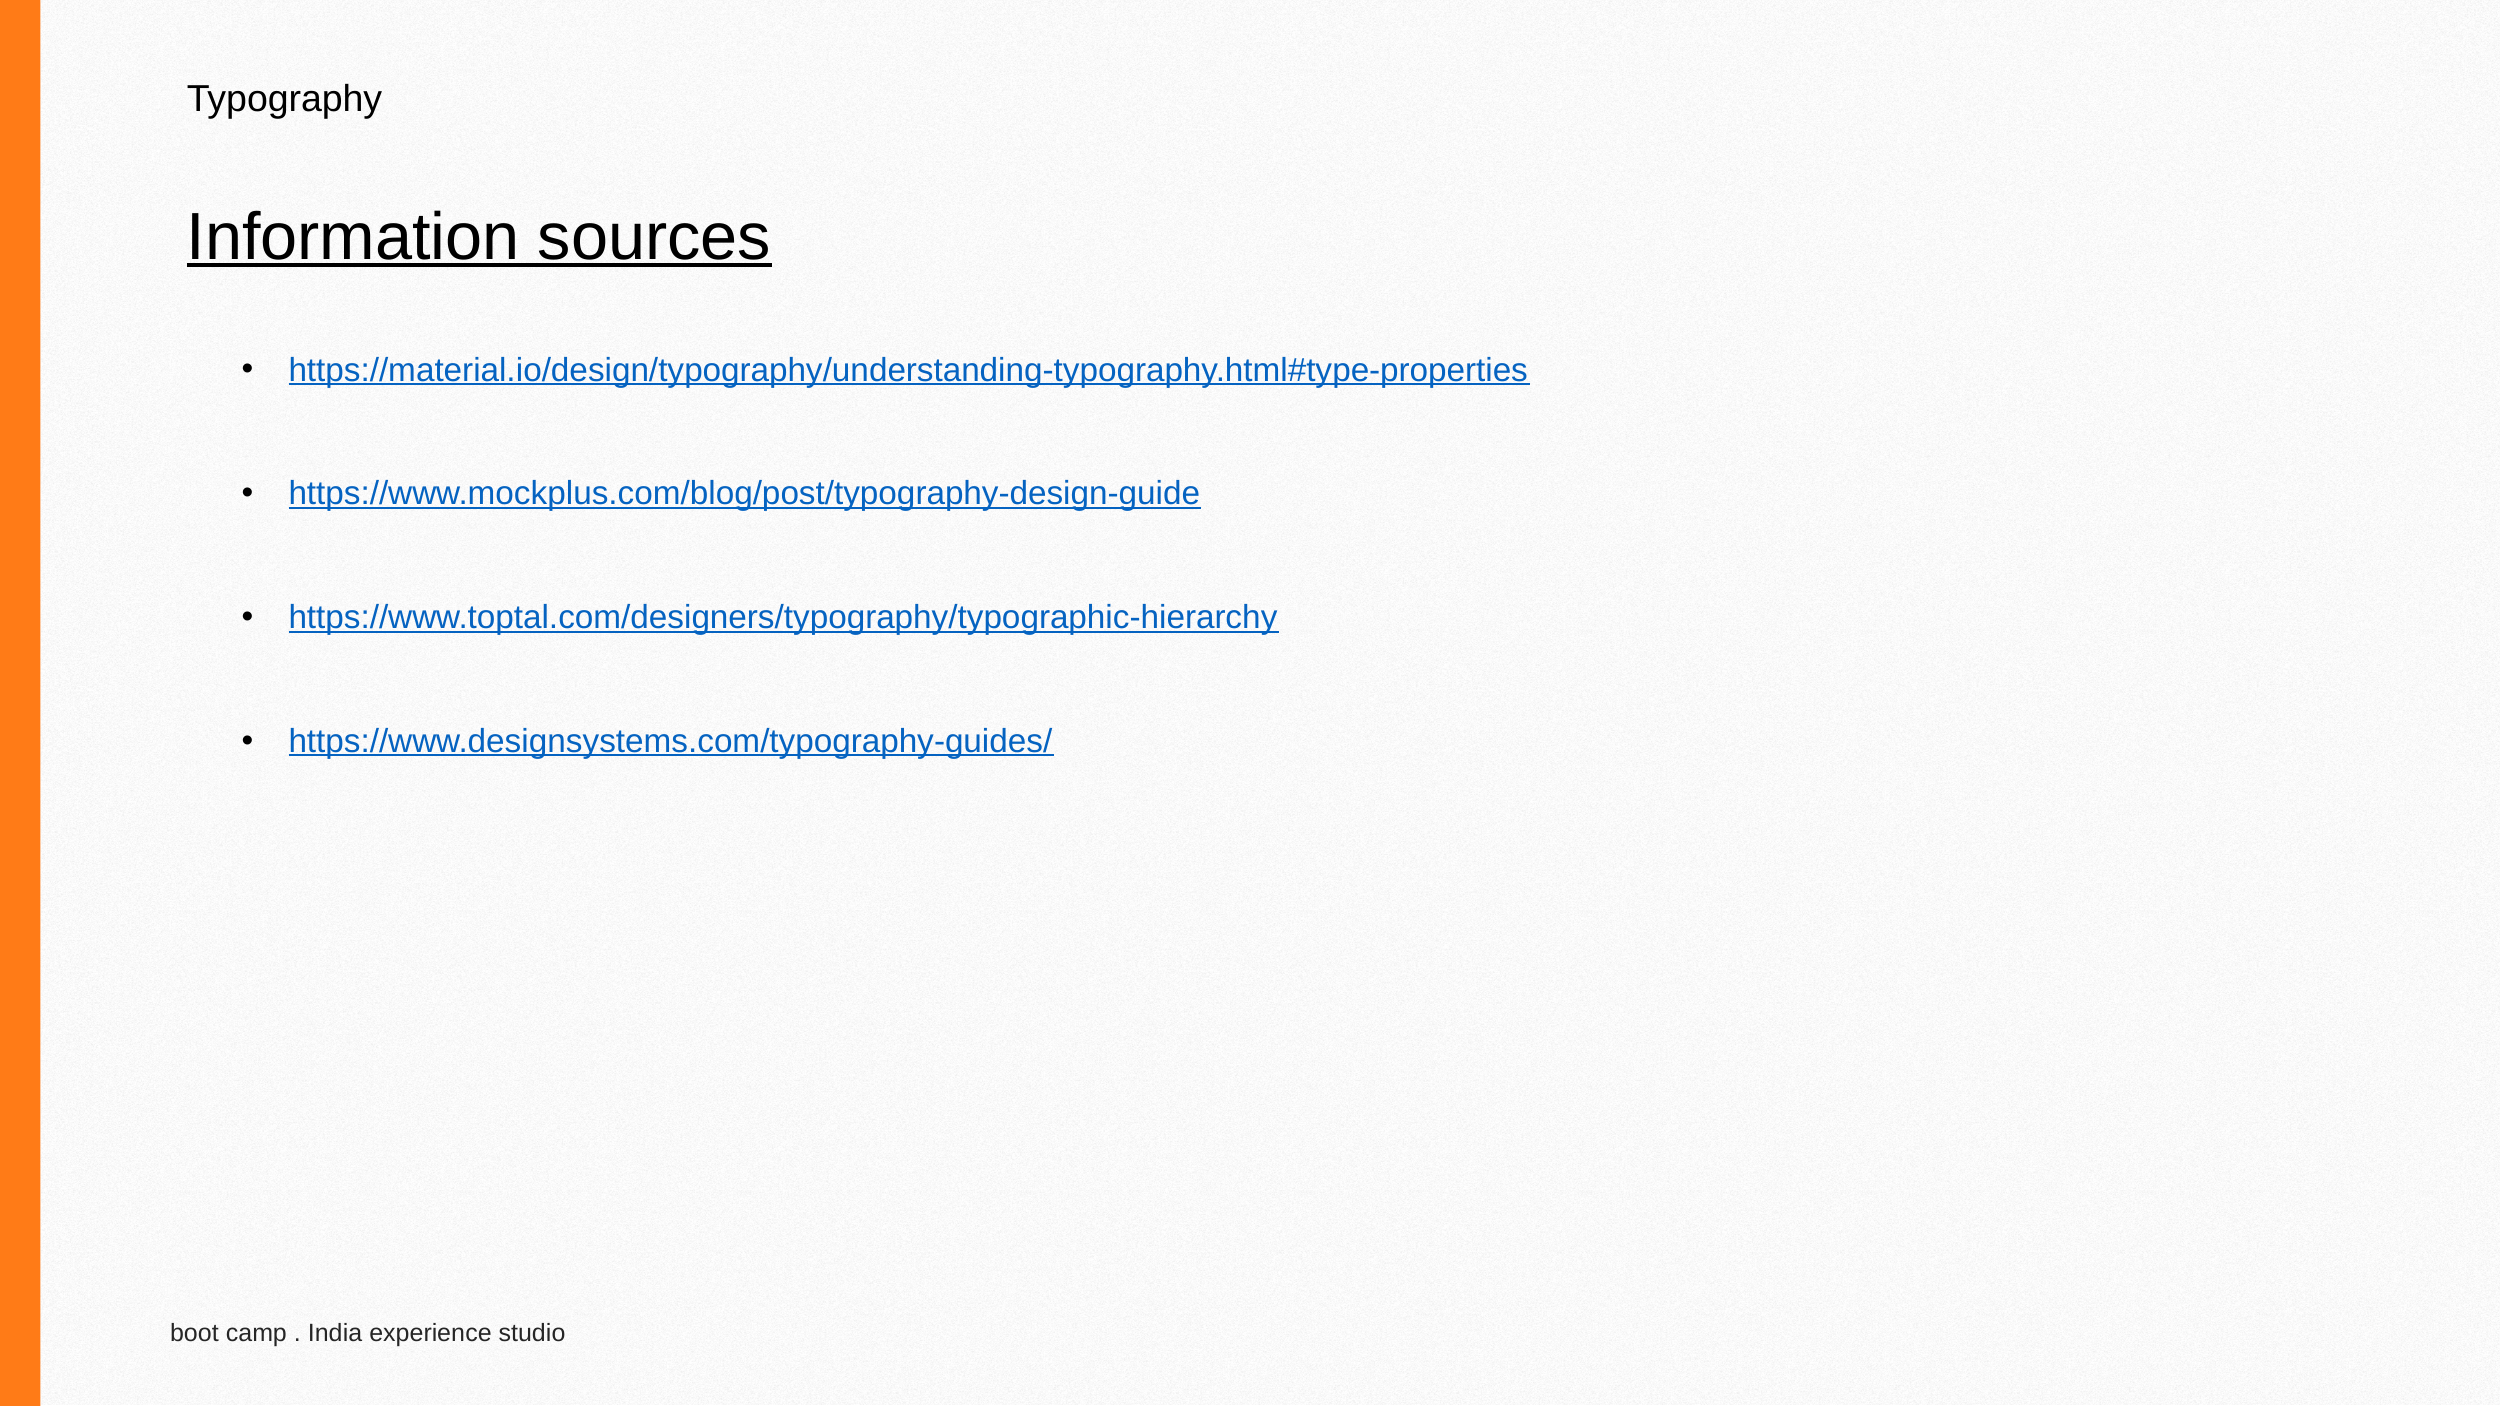

Typography
# Information sources
https://material.io/design/typography/understanding-typography.html#type-properties

https://www.mockplus.com/blog/post/typography-design-guide

https://www.toptal.com/designers/typography/typographic-hierarchy

https://www.designsystems.com/typography-guides/